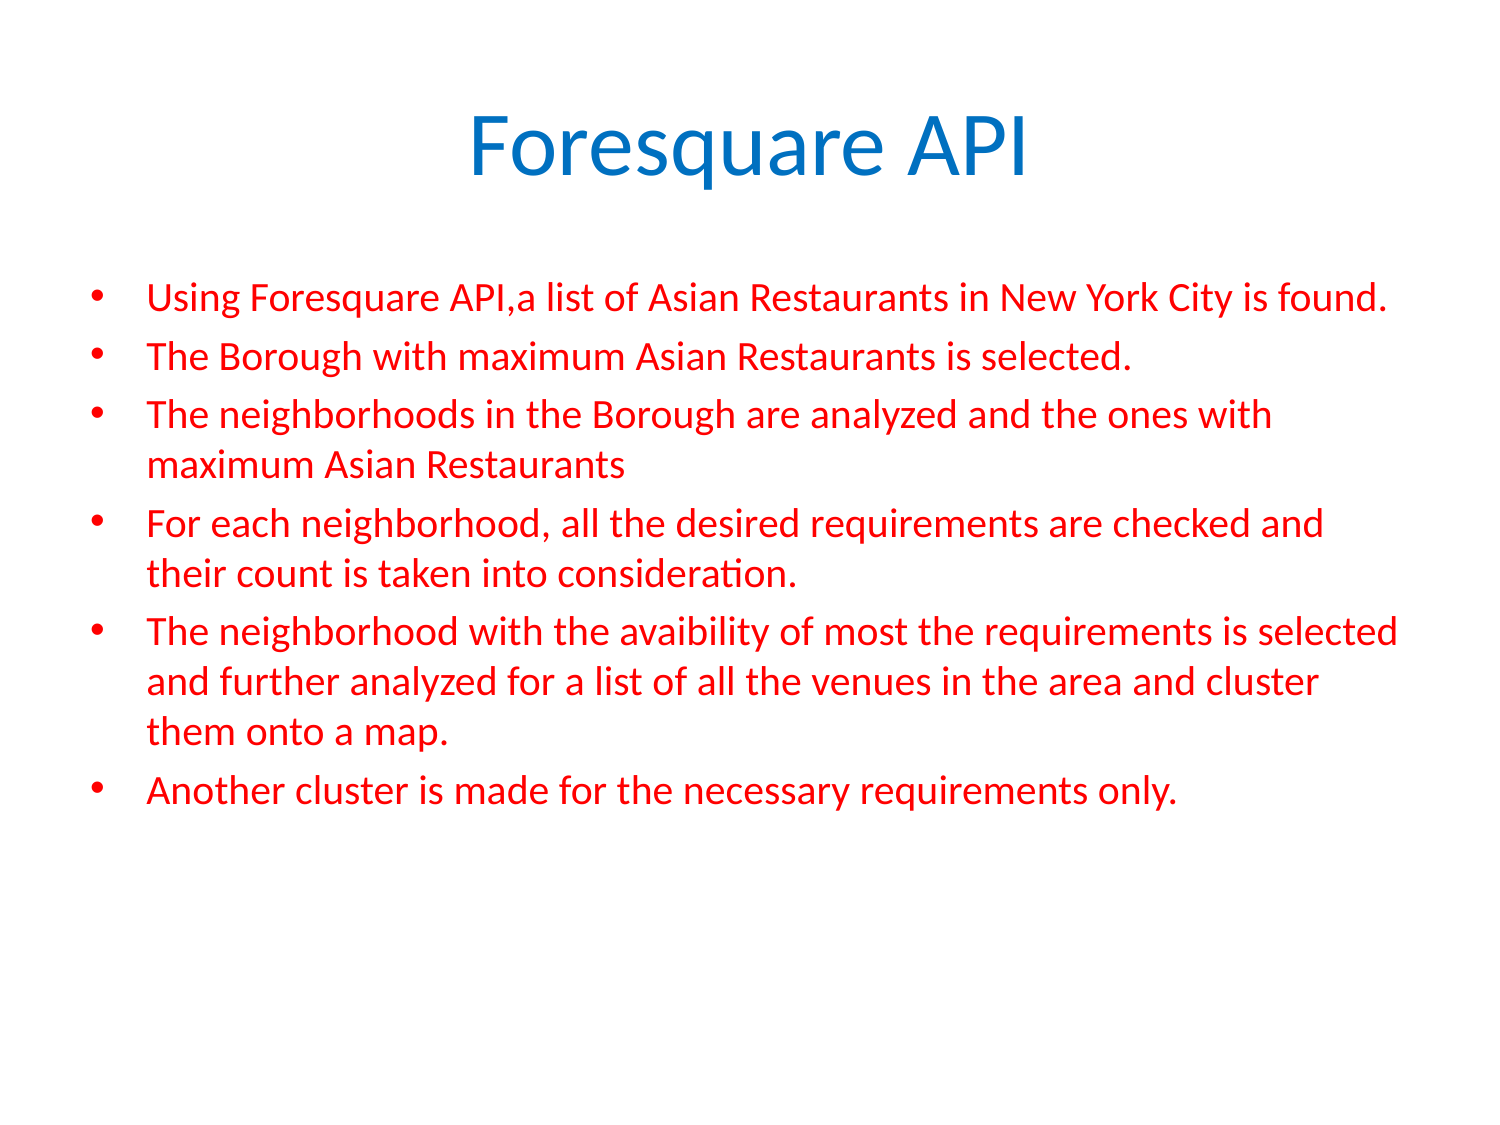

# Foresquare API
Using Foresquare API,a list of Asian Restaurants in New York City is found.
The Borough with maximum Asian Restaurants is selected.
The neighborhoods in the Borough are analyzed and the ones with maximum Asian Restaurants
For each neighborhood, all the desired requirements are checked and their count is taken into consideration.
The neighborhood with the avaibility of most the requirements is selected and further analyzed for a list of all the venues in the area and cluster them onto a map.
Another cluster is made for the necessary requirements only.